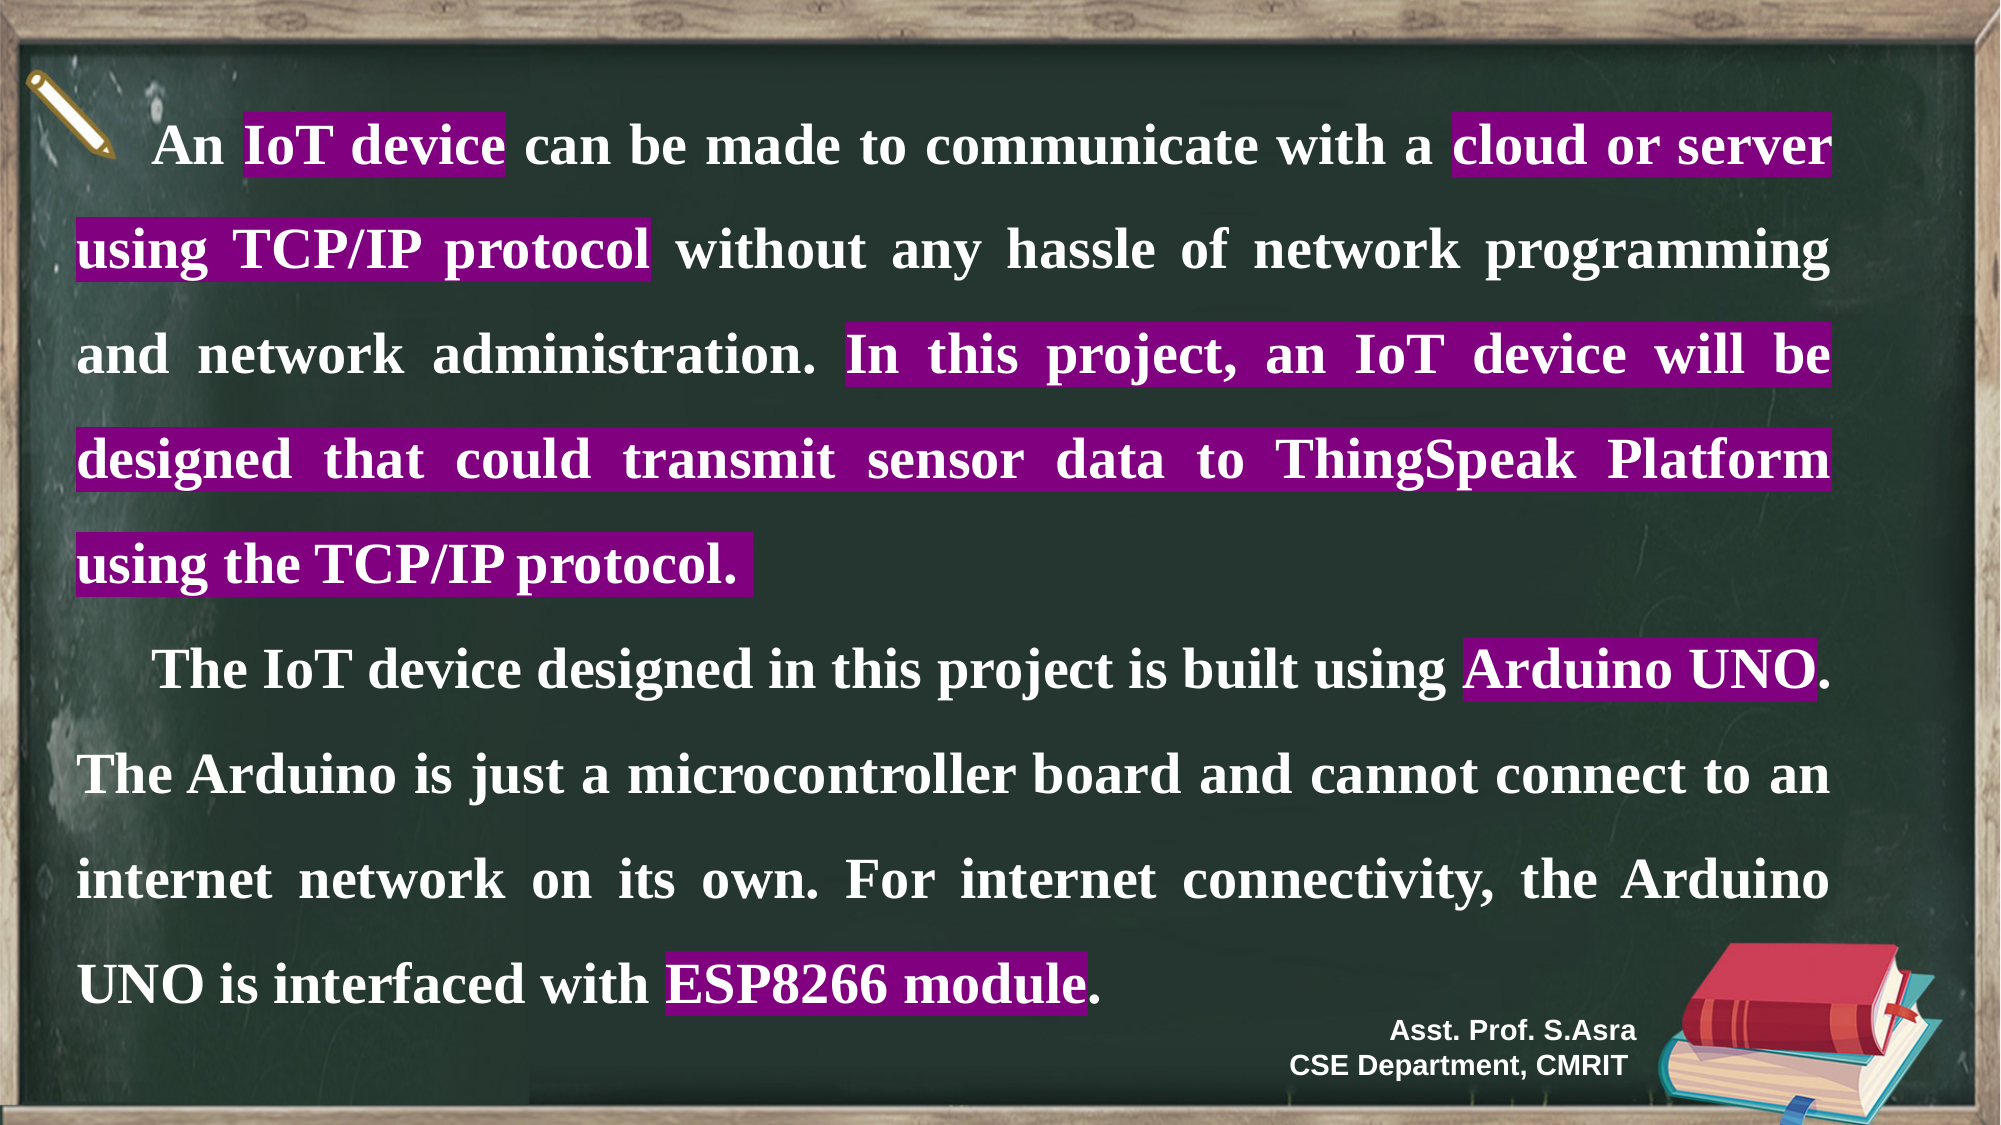

An IoT device can be made to communicate with a cloud or server using TCP/IP protocol without any hassle of network programming and network administration. In this project, an IoT device will be designed that could transmit sensor data to ThingSpeak Platform using the TCP/IP protocol.
The IoT device designed in this project is built using Arduino UNO. The Arduino is just a microcontroller board and cannot connect to an internet network on its own. For internet connectivity, the Arduino UNO is interfaced with ESP8266 module.
Asst. Prof. S.Asra
CSE Department, CMRIT